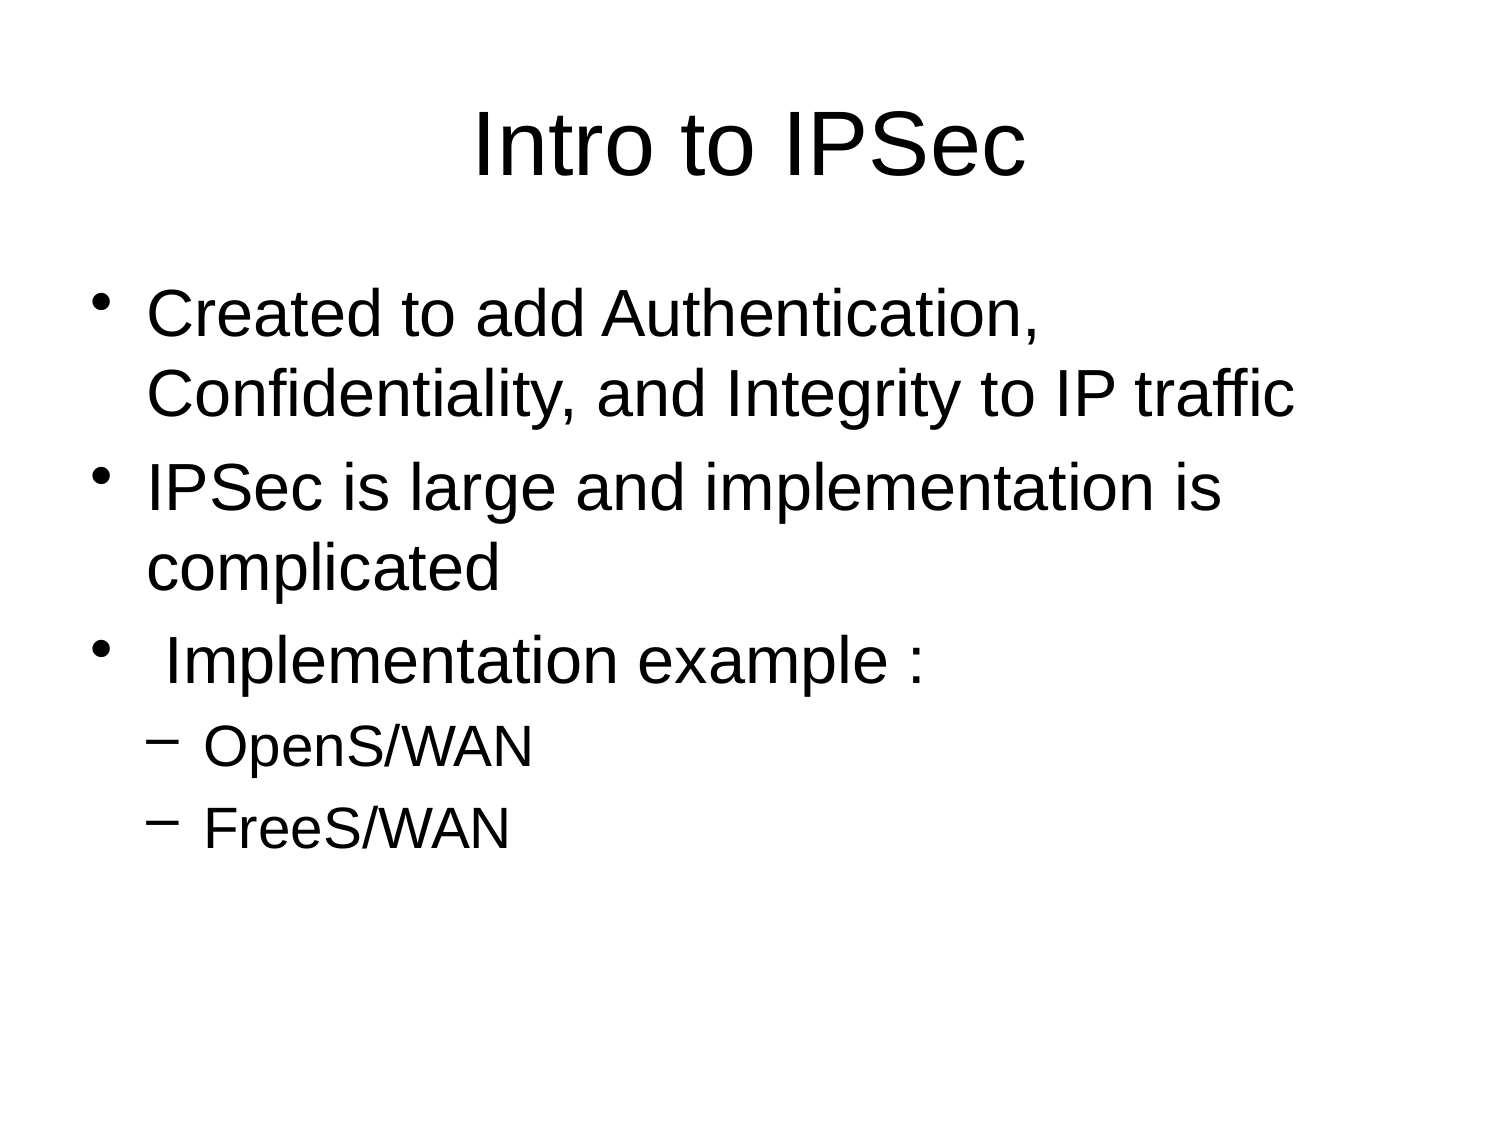

# Intro to IPSec
Created to add Authentication, Confidentiality, and Integrity to IP traffic
IPSec is large and implementation is complicated
 Implementation example :
OpenS/WAN
FreeS/WAN